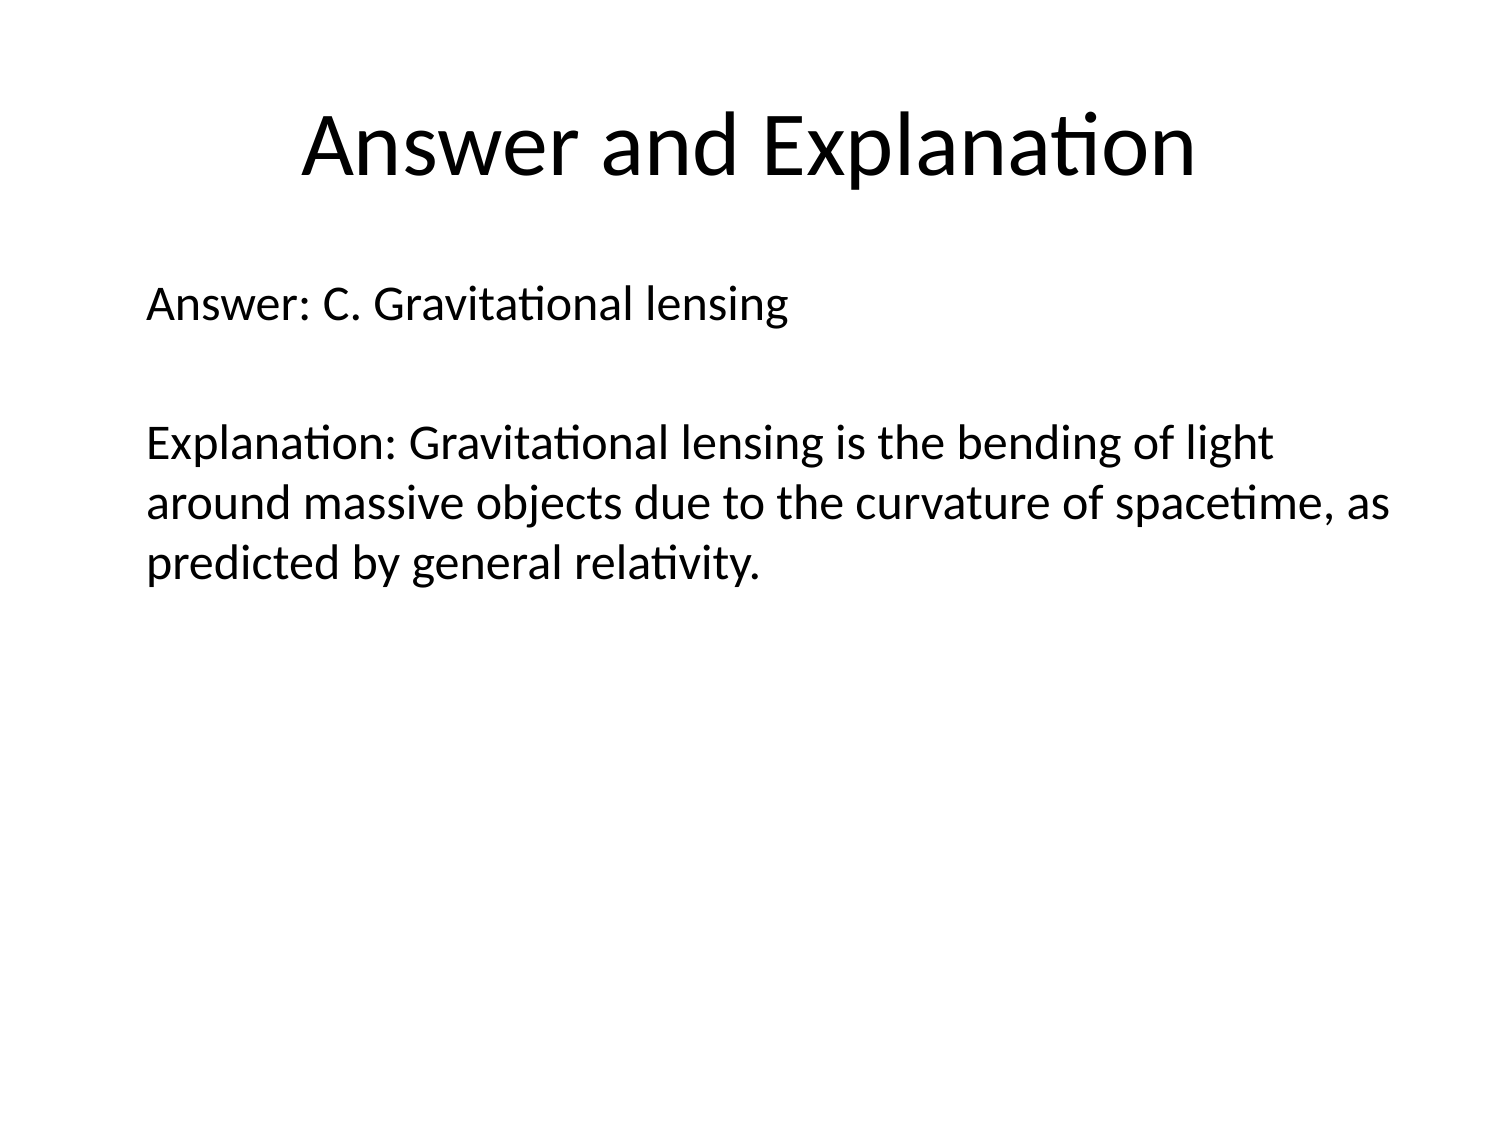

# Answer and Explanation
Answer: C. Gravitational lensing

Explanation: Gravitational lensing is the bending of light around massive objects due to the curvature of spacetime, as predicted by general relativity.